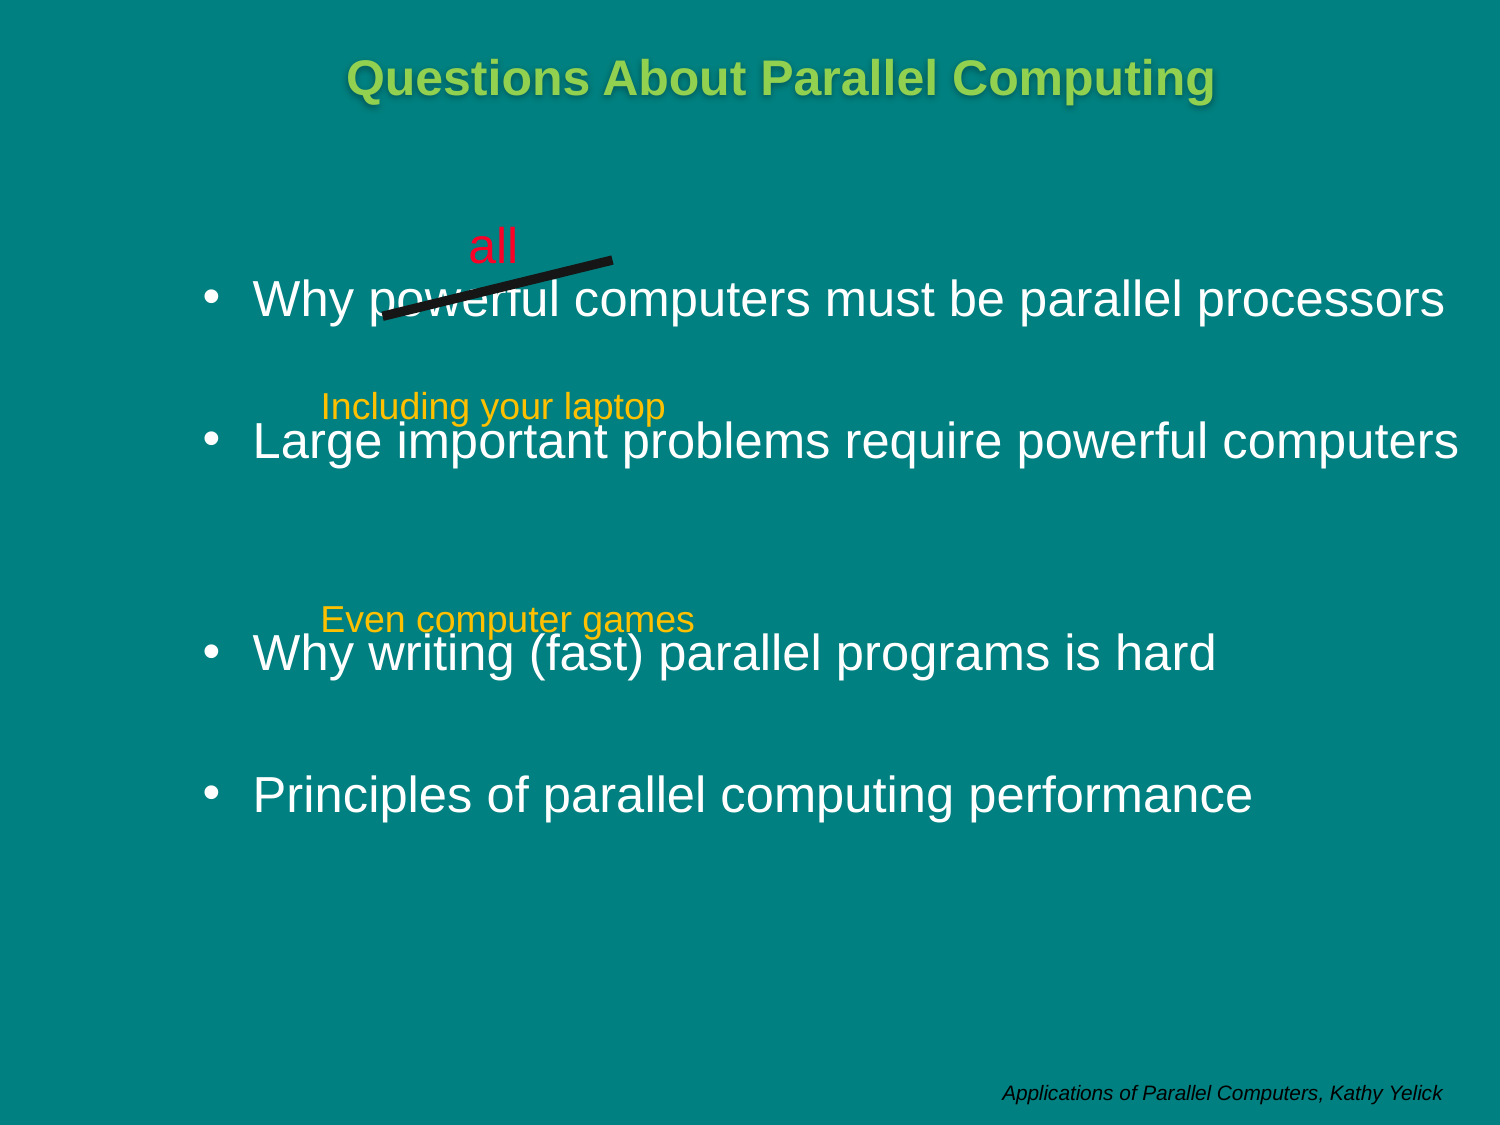

Questions About Parallel Computing

Why powerful computers must be parallel processors

Large important problems require powerful computers

Why writing (fast) parallel programs is hard

Principles of parallel computing performance

all

Including your laptop
Even computer games
Applications of Parallel Computers, Kathy Yelick